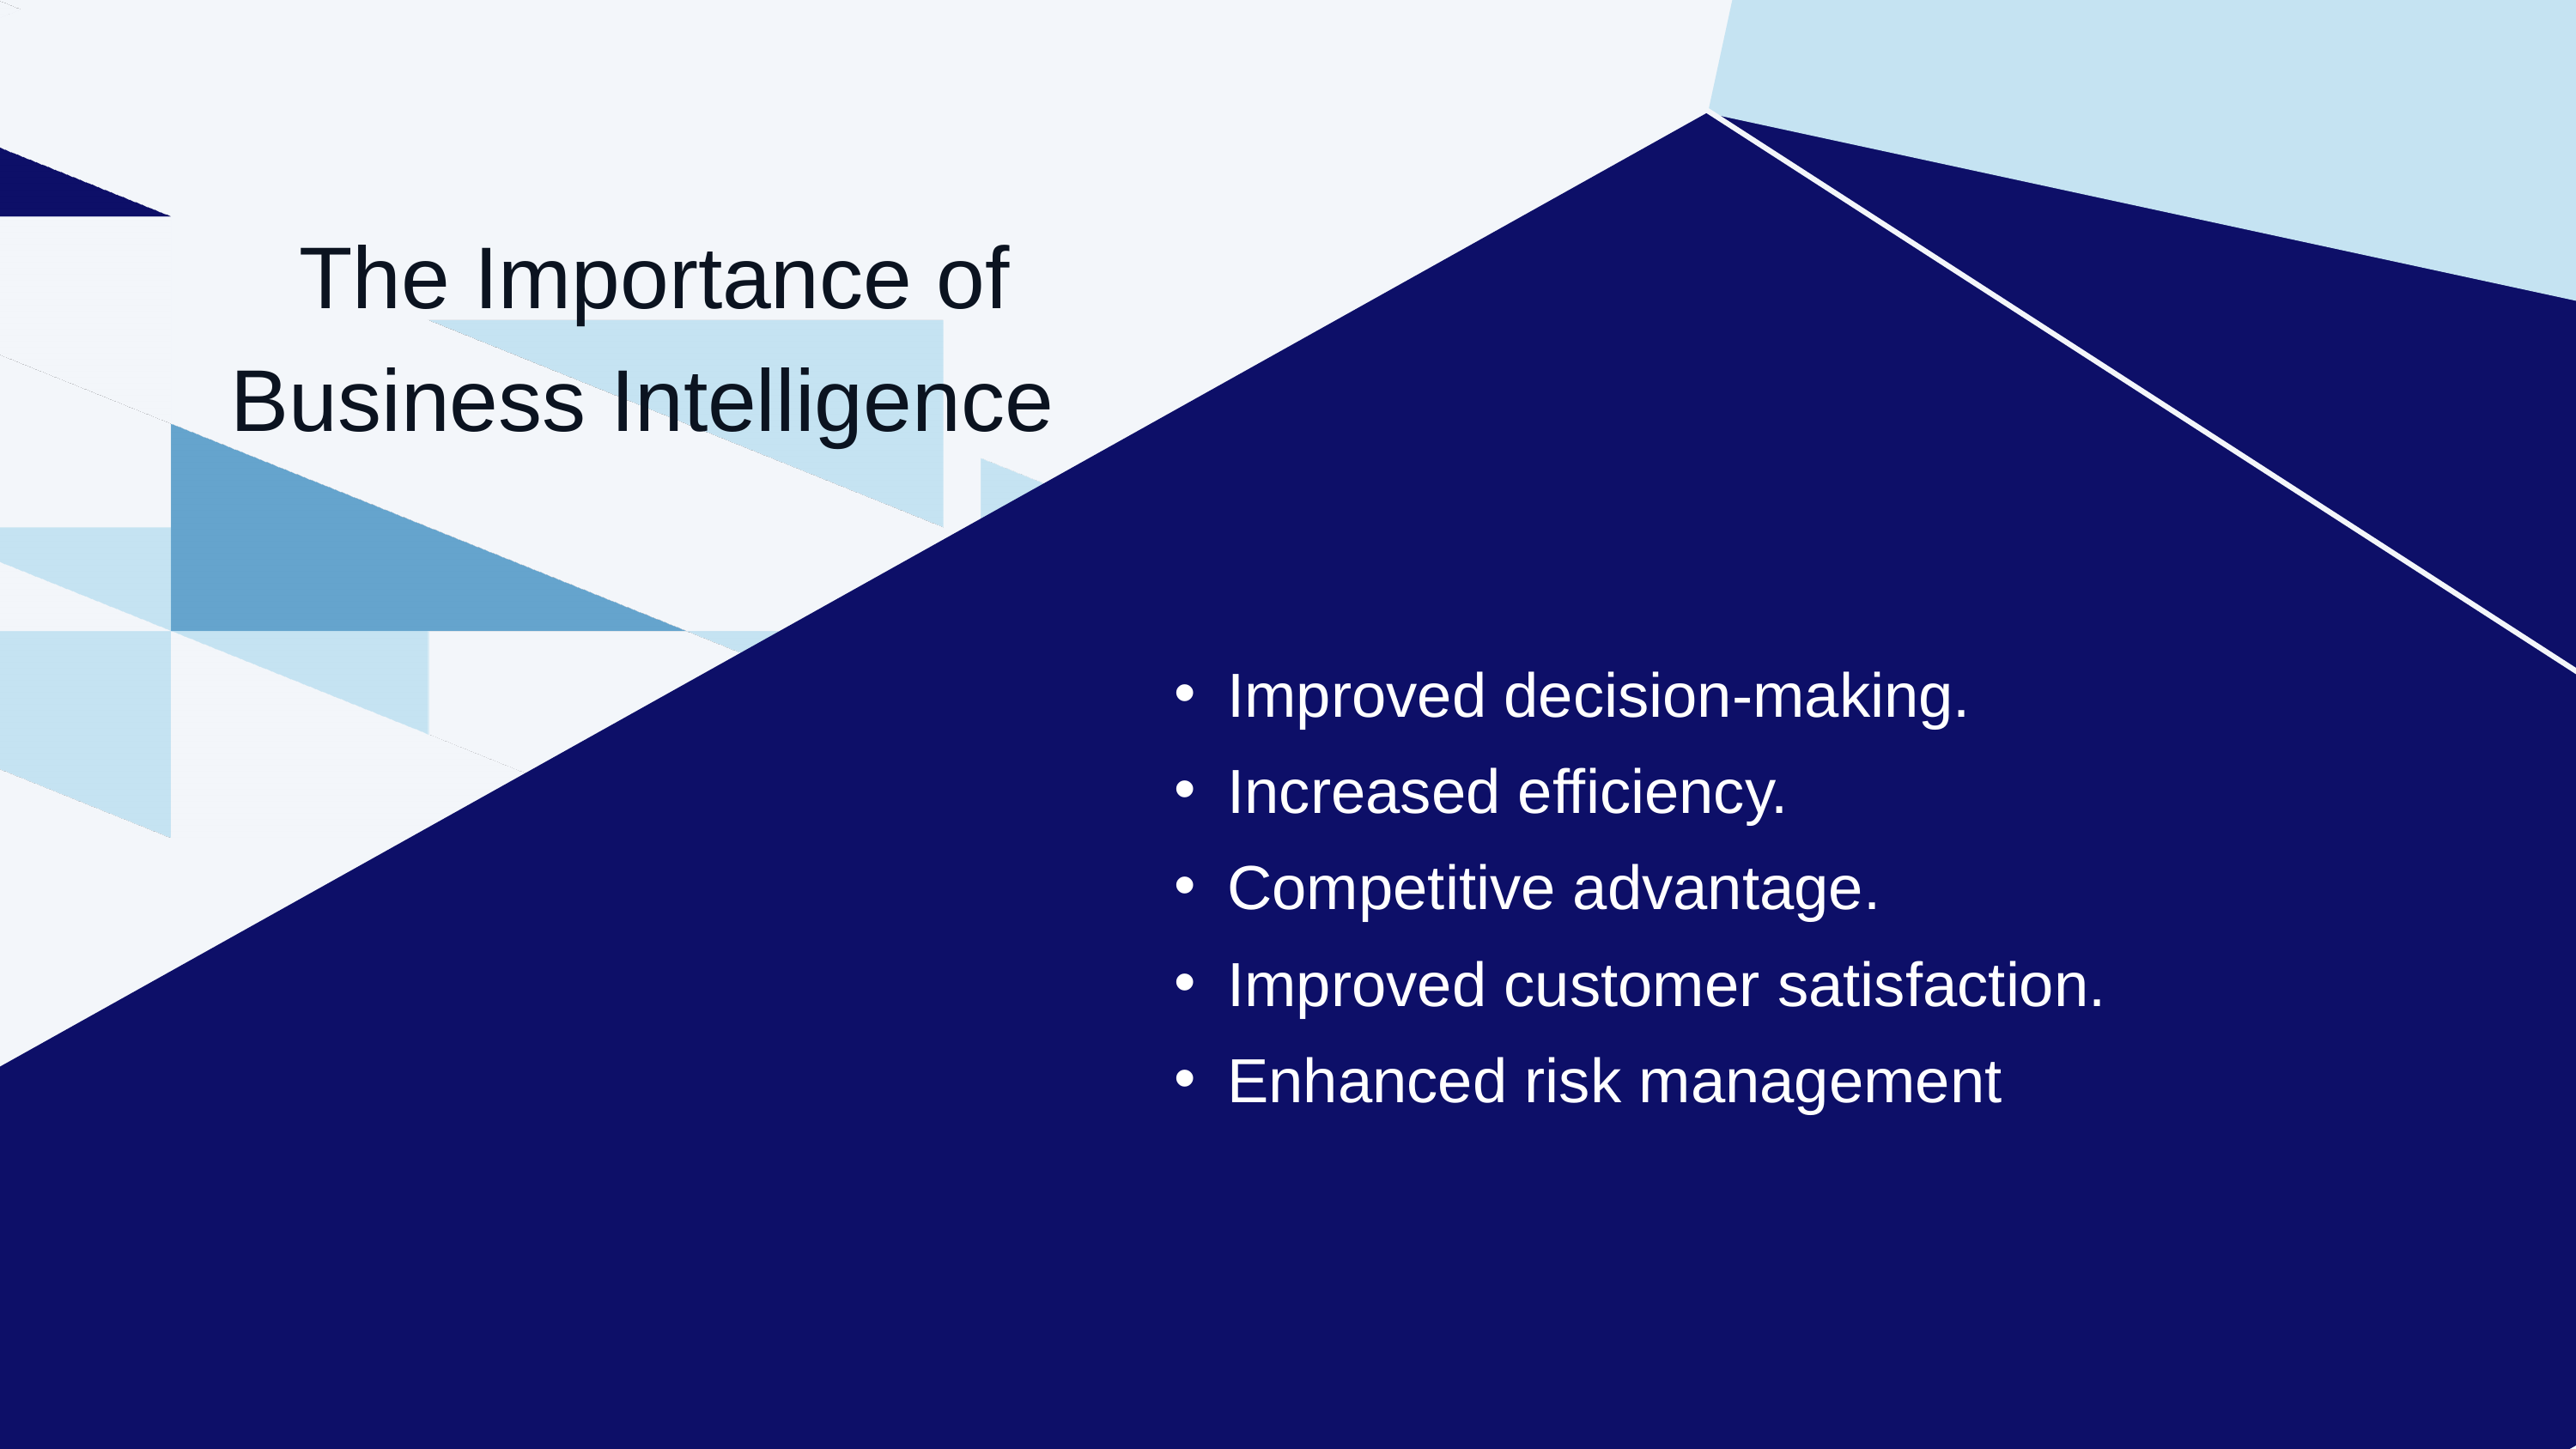

The Importance of Business Intelligence

Improved decision-making.
Increased efficiency.
Competitive advantage.
Improved customer satisfaction.
Enhanced risk management